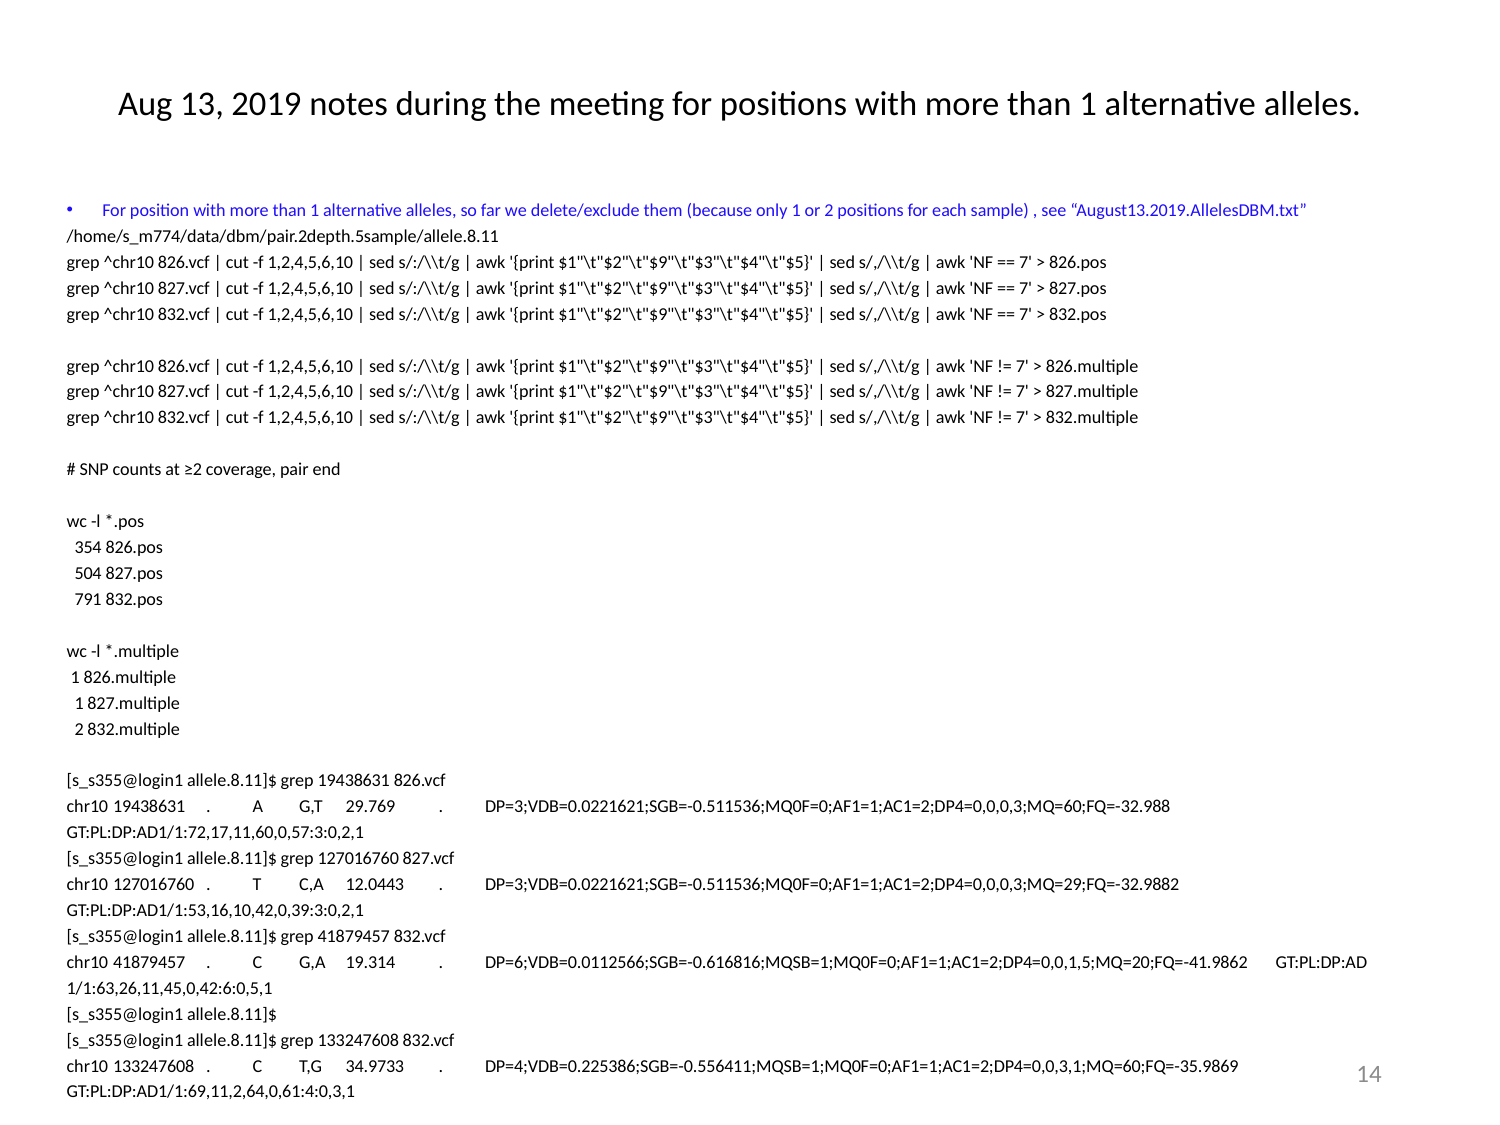

# Aug 13, 2019 notes during the meeting for positions with more than 1 alternative alleles.
For position with more than 1 alternative alleles, so far we delete/exclude them (because only 1 or 2 positions for each sample) , see “August13.2019.AllelesDBM.txt”
/home/s_m774/data/dbm/pair.2depth.5sample/allele.8.11
grep ^chr10 826.vcf | cut -f 1,2,4,5,6,10 | sed s/:/\\t/g | awk '{print $1"\t"$2"\t"$9"\t"$3"\t"$4"\t"$5}' | sed s/,/\\t/g | awk 'NF == 7' > 826.pos
grep ^chr10 827.vcf | cut -f 1,2,4,5,6,10 | sed s/:/\\t/g | awk '{print $1"\t"$2"\t"$9"\t"$3"\t"$4"\t"$5}' | sed s/,/\\t/g | awk 'NF == 7' > 827.pos
grep ^chr10 832.vcf | cut -f 1,2,4,5,6,10 | sed s/:/\\t/g | awk '{print $1"\t"$2"\t"$9"\t"$3"\t"$4"\t"$5}' | sed s/,/\\t/g | awk 'NF == 7' > 832.pos

grep ^chr10 826.vcf | cut -f 1,2,4,5,6,10 | sed s/:/\\t/g | awk '{print $1"\t"$2"\t"$9"\t"$3"\t"$4"\t"$5}' | sed s/,/\\t/g | awk 'NF != 7' > 826.multiple
grep ^chr10 827.vcf | cut -f 1,2,4,5,6,10 | sed s/:/\\t/g | awk '{print $1"\t"$2"\t"$9"\t"$3"\t"$4"\t"$5}' | sed s/,/\\t/g | awk 'NF != 7' > 827.multiple
grep ^chr10 832.vcf | cut -f 1,2,4,5,6,10 | sed s/:/\\t/g | awk '{print $1"\t"$2"\t"$9"\t"$3"\t"$4"\t"$5}' | sed s/,/\\t/g | awk 'NF != 7' > 832.multiple

# SNP counts at ≥2 coverage, pair end

wc -l *.pos
  354 826.pos
  504 827.pos
  791 832.pos

wc -l *.multiple
 1 826.multiple
  1 827.multiple
  2 832.multiple

[s_s355@login1 allele.8.11]$ grep 19438631 826.vcf
chr10	19438631	.	A	G,T	29.769	.	DP=3;VDB=0.0221621;SGB=-0.511536;MQ0F=0;AF1=1;AC1=2;DP4=0,0,0,3;MQ=60;FQ=-32.988	GT:PL:DP:AD1/1:72,17,11,60,0,57:3:0,2,1
[s_s355@login1 allele.8.11]$ grep 127016760 827.vcf
chr10	127016760	.	T	C,A	12.0443	.	DP=3;VDB=0.0221621;SGB=-0.511536;MQ0F=0;AF1=1;AC1=2;DP4=0,0,0,3;MQ=29;FQ=-32.9882	GT:PL:DP:AD1/1:53,16,10,42,0,39:3:0,2,1
[s_s355@login1 allele.8.11]$ grep 41879457 832.vcf
chr10	41879457	.	C	G,A	19.314	.	DP=6;VDB=0.0112566;SGB=-0.616816;MQSB=1;MQ0F=0;AF1=1;AC1=2;DP4=0,0,1,5;MQ=20;FQ=-41.9862	GT:PL:DP:AD	1/1:63,26,11,45,0,42:6:0,5,1
[s_s355@login1 allele.8.11]$
[s_s355@login1 allele.8.11]$ grep 133247608 832.vcf
chr10	133247608	.	C	T,G	34.9733	.	DP=4;VDB=0.225386;SGB=-0.556411;MQSB=1;MQ0F=0;AF1=1;AC1=2;DP4=0,0,3,1;MQ=60;FQ=-35.9869	GT:PL:DP:AD1/1:69,11,2,64,0,61:4:0,3,1

14